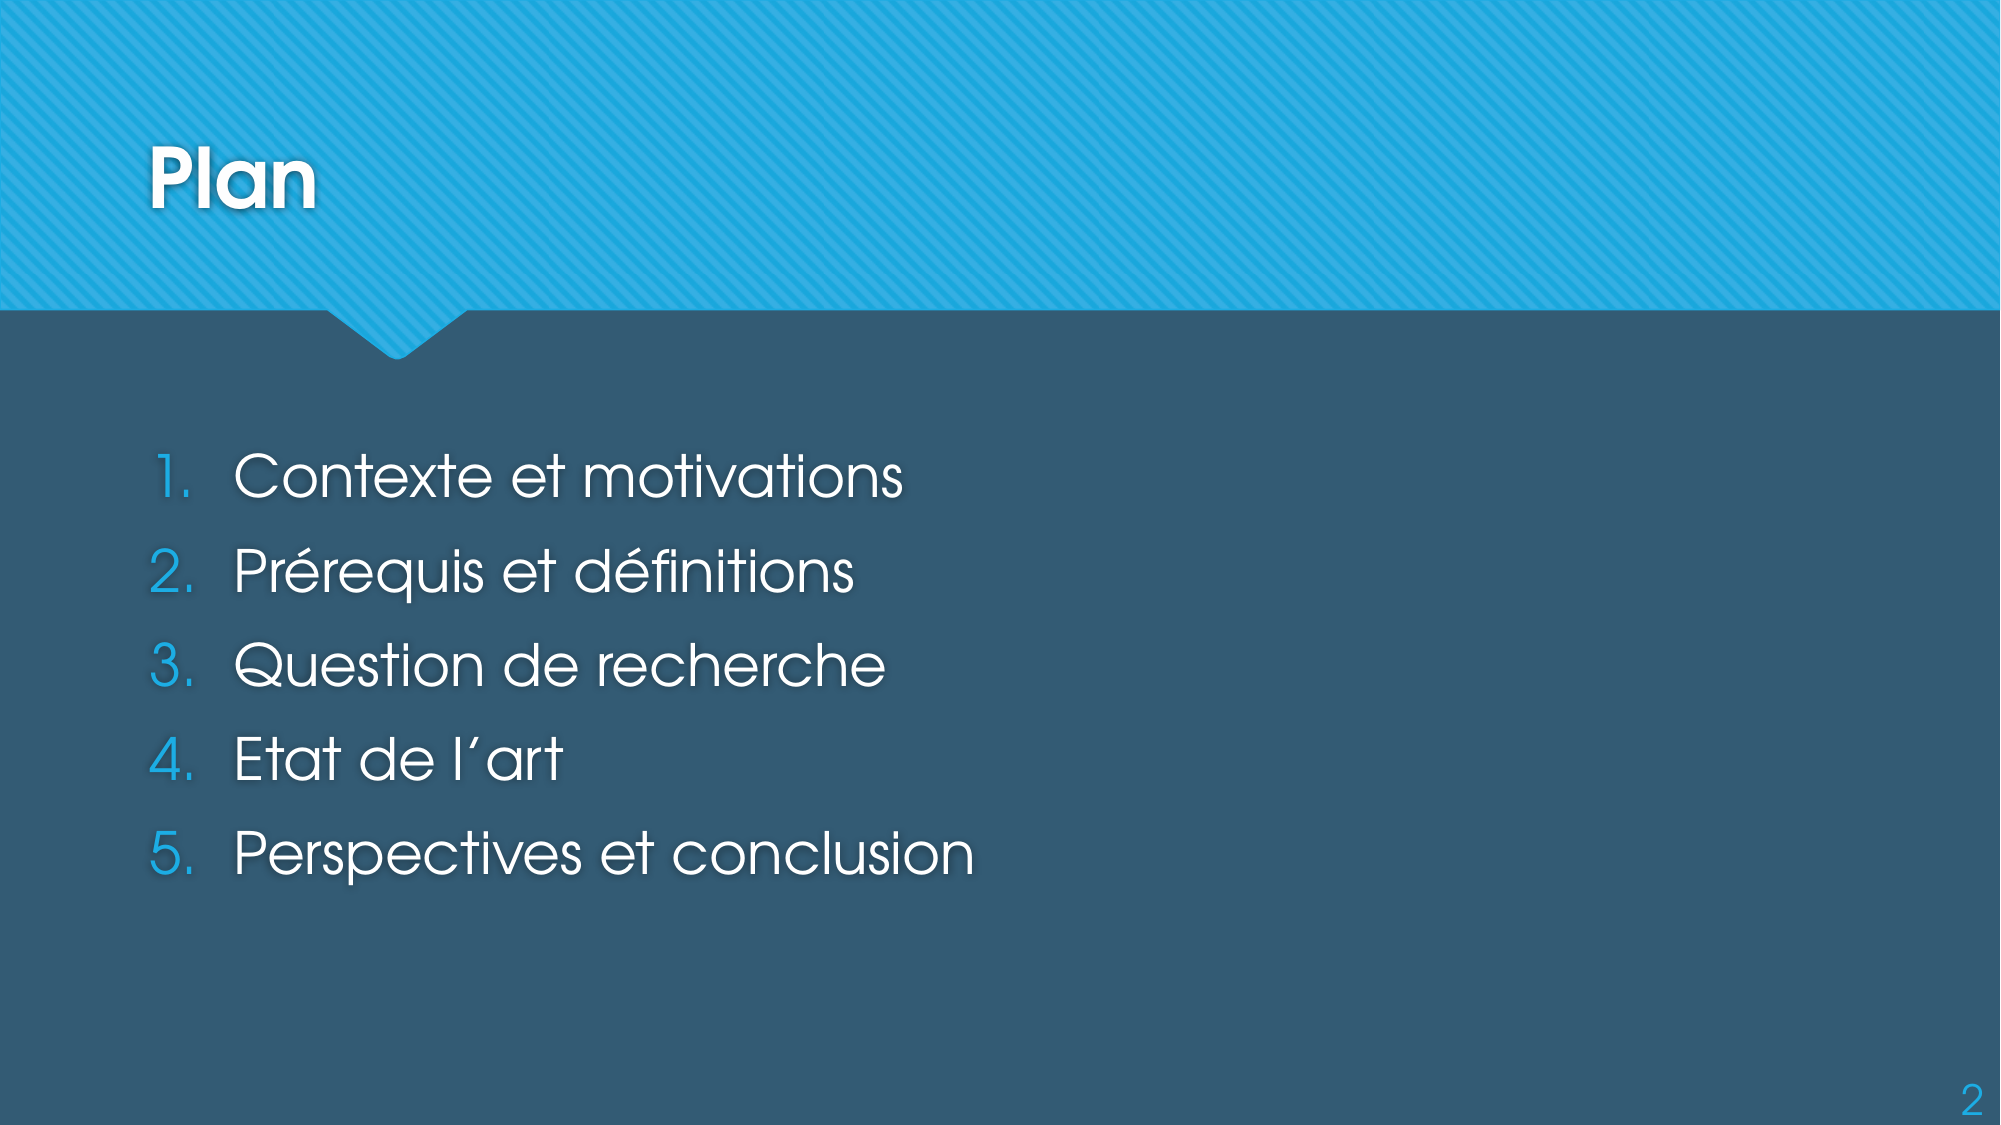

# Plan
Contexte et motivations
Prérequis et définitions
Question de recherche
Etat de l’art
Perspectives et conclusion
2